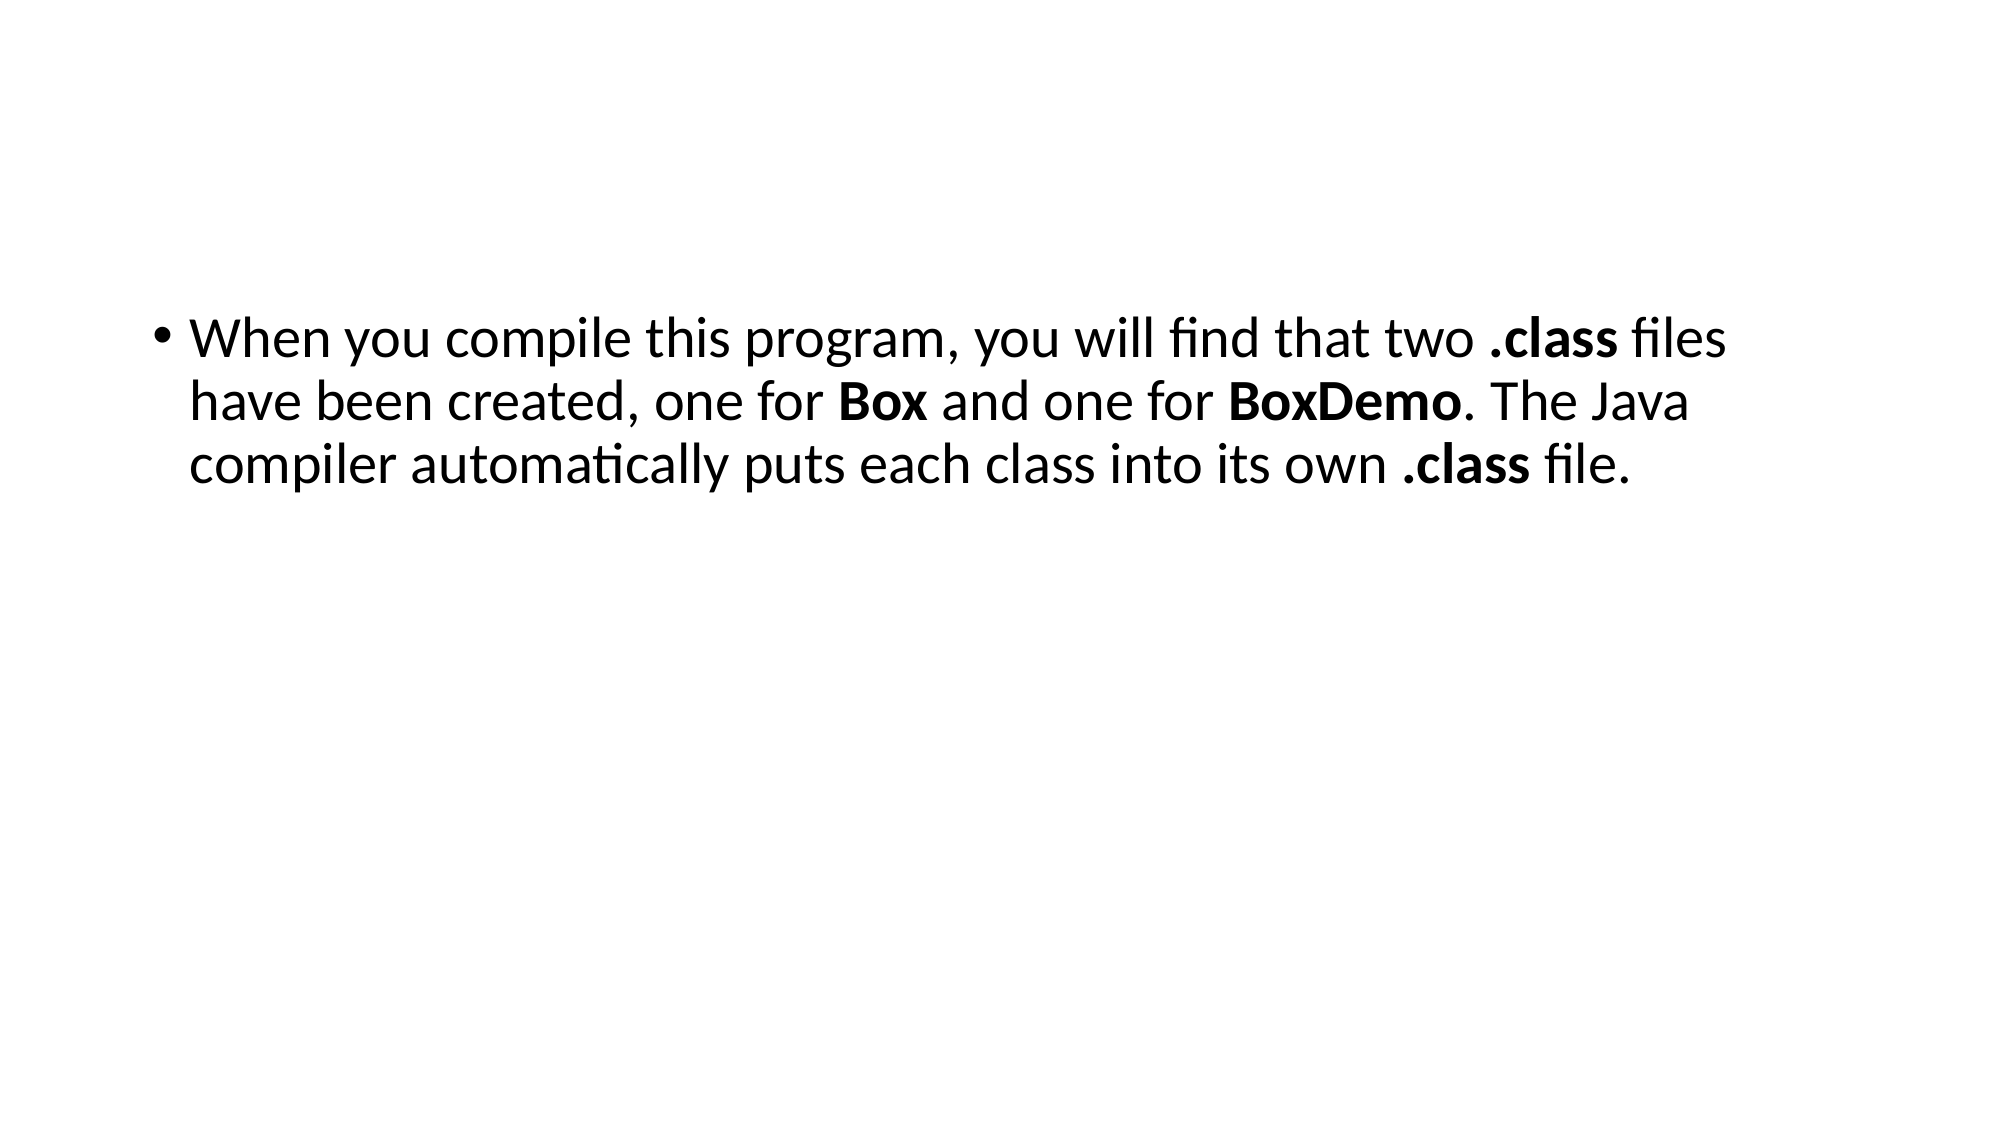

When you compile this program, you will find that two .class files have been created, one for Box and one for BoxDemo. The Java compiler automatically puts each class into its own .class file.